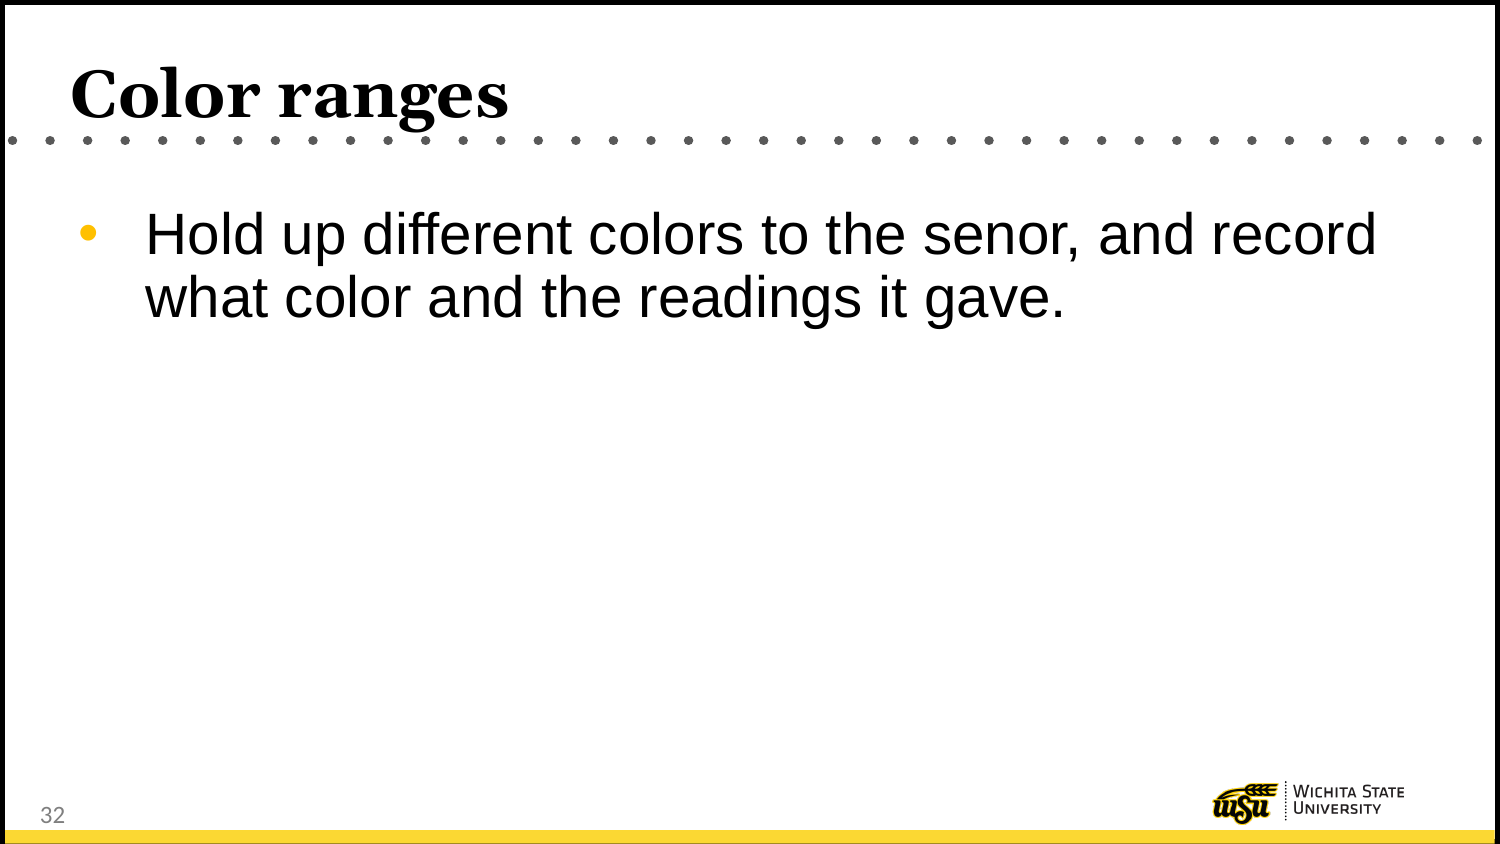

# Color ranges
Hold up different colors to the senor, and record what color and the readings it gave.